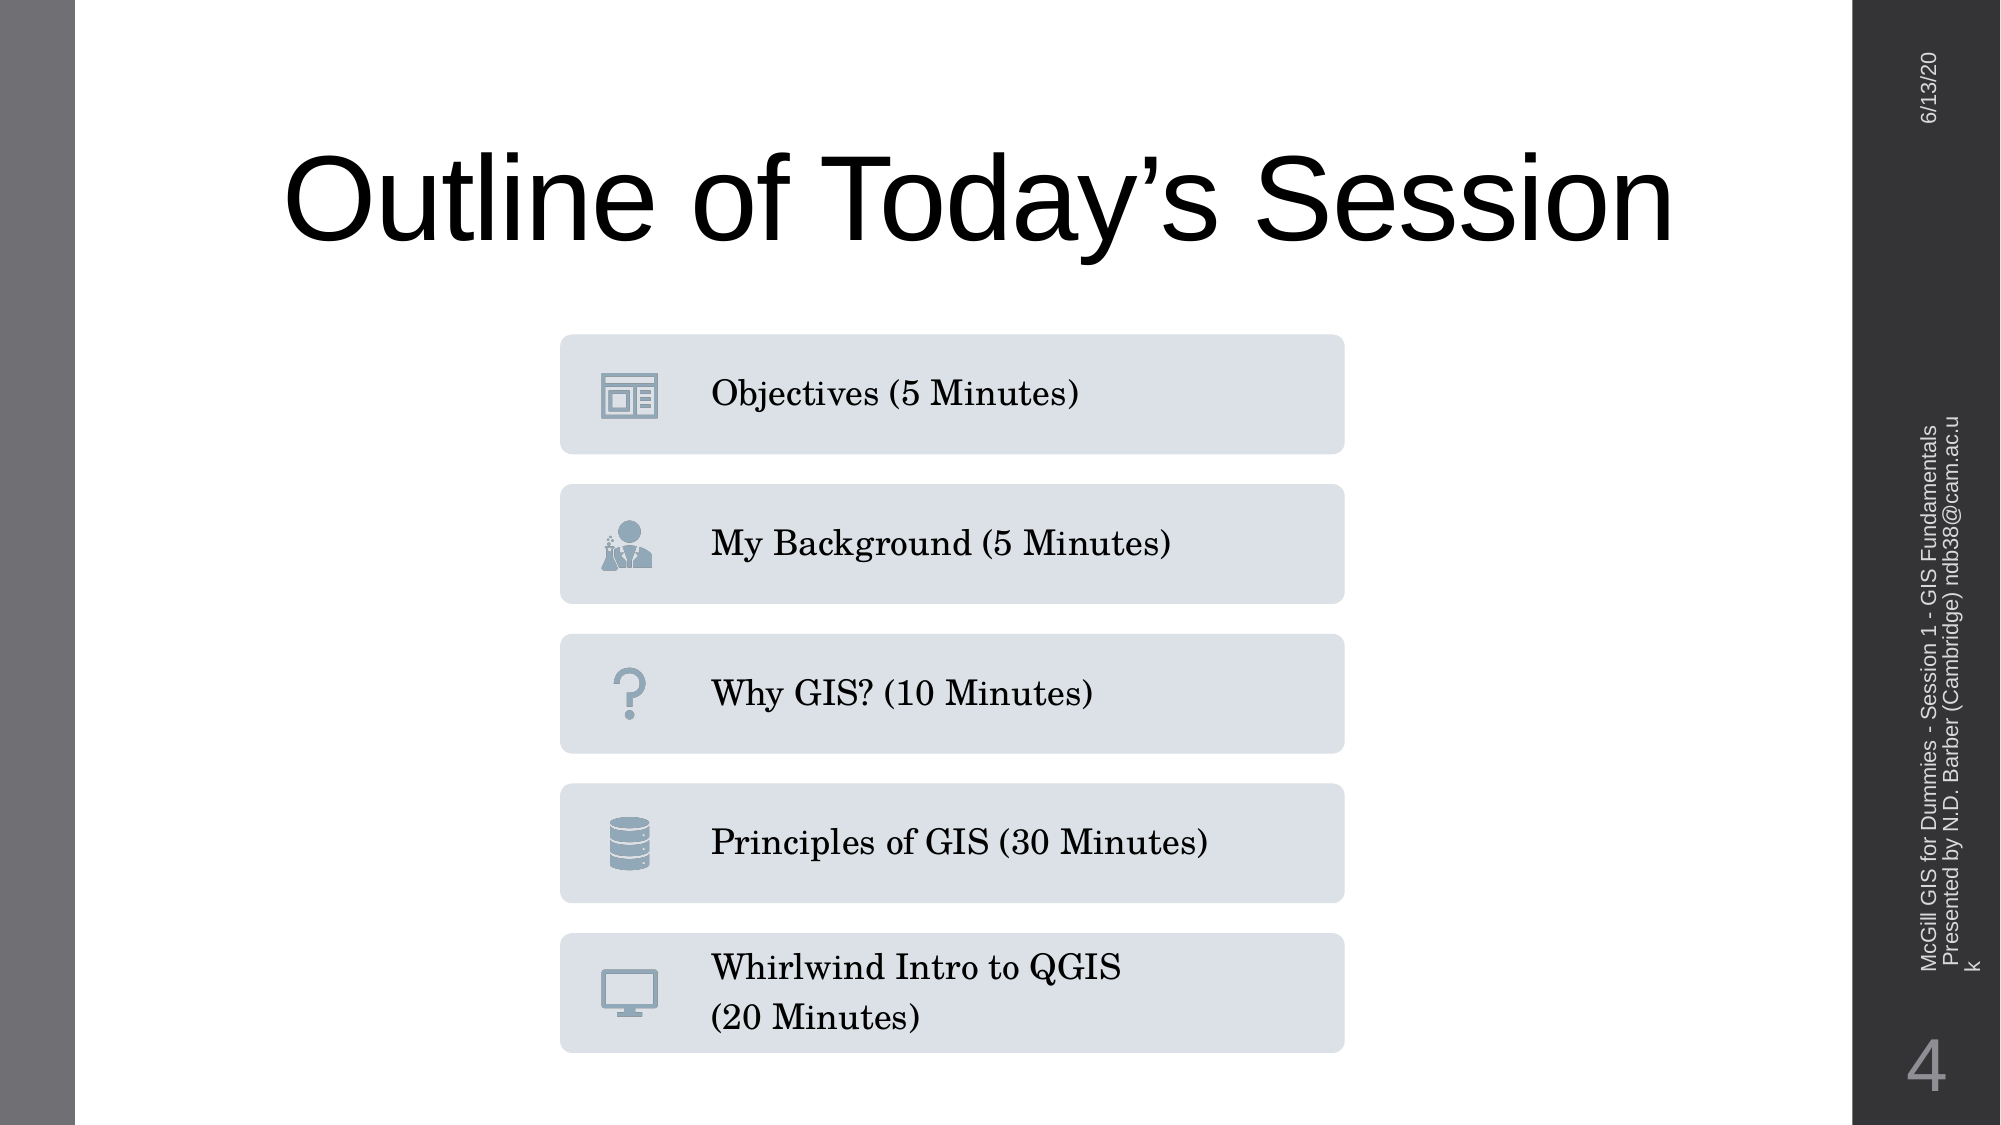

# Outline of Today’s Session
6/13/20
Objectives (5 Minutes)
My Background (5 Minutes)
Why GIS? (10 Minutes)
Principles of GIS (30 Minutes)
Whirlwind Intro to QGIS
(20 Minutes)
McGill GIS for Dummies - Session 1 - GIS Fundamentals  Presented by N.D. Barber (Cambridge) ndb38@cam.ac.uk

4